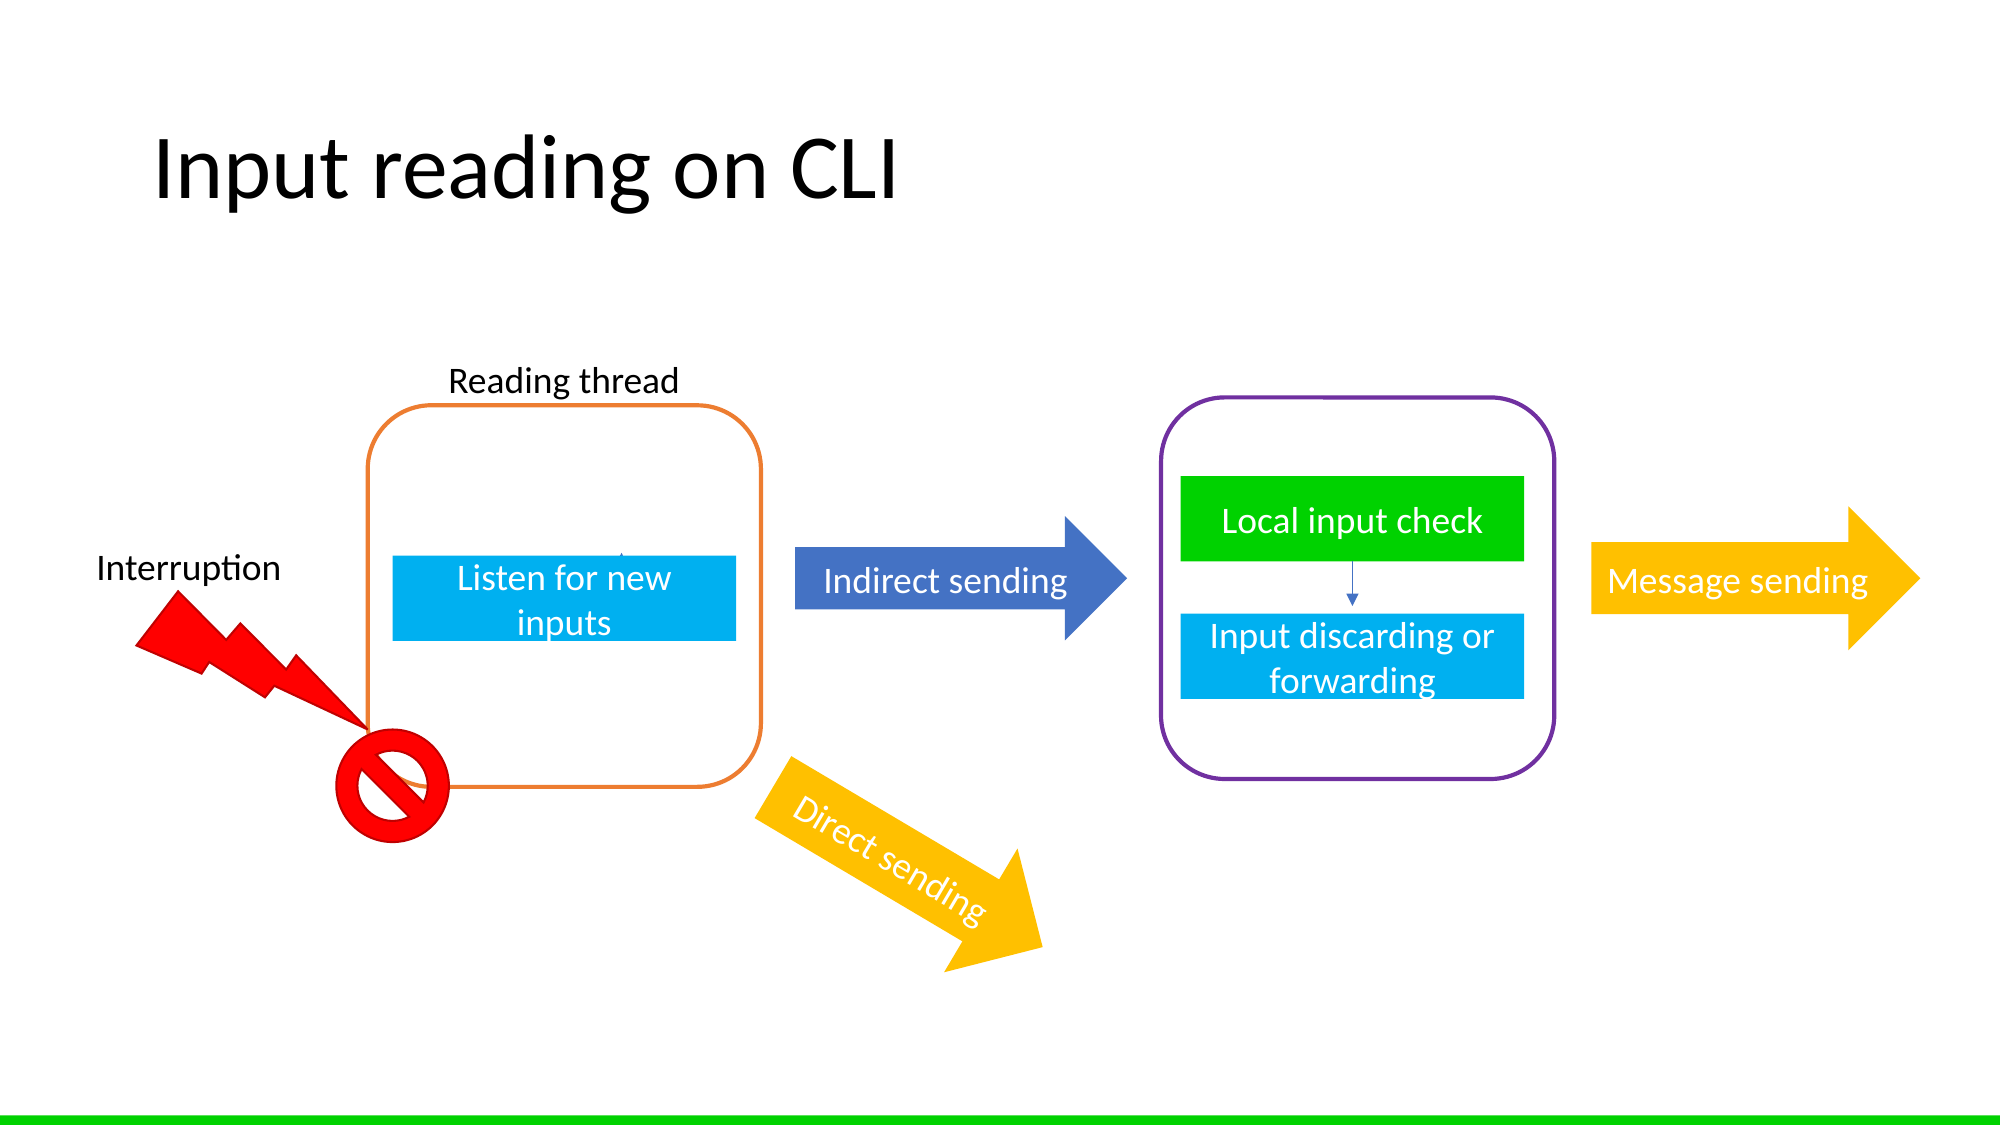

# Input reading on CLI
Reading thread

Local input check
Message sending
Indirect sending
Interruption

Listen for new inputs
Input discarding or forwarding

Direct sending